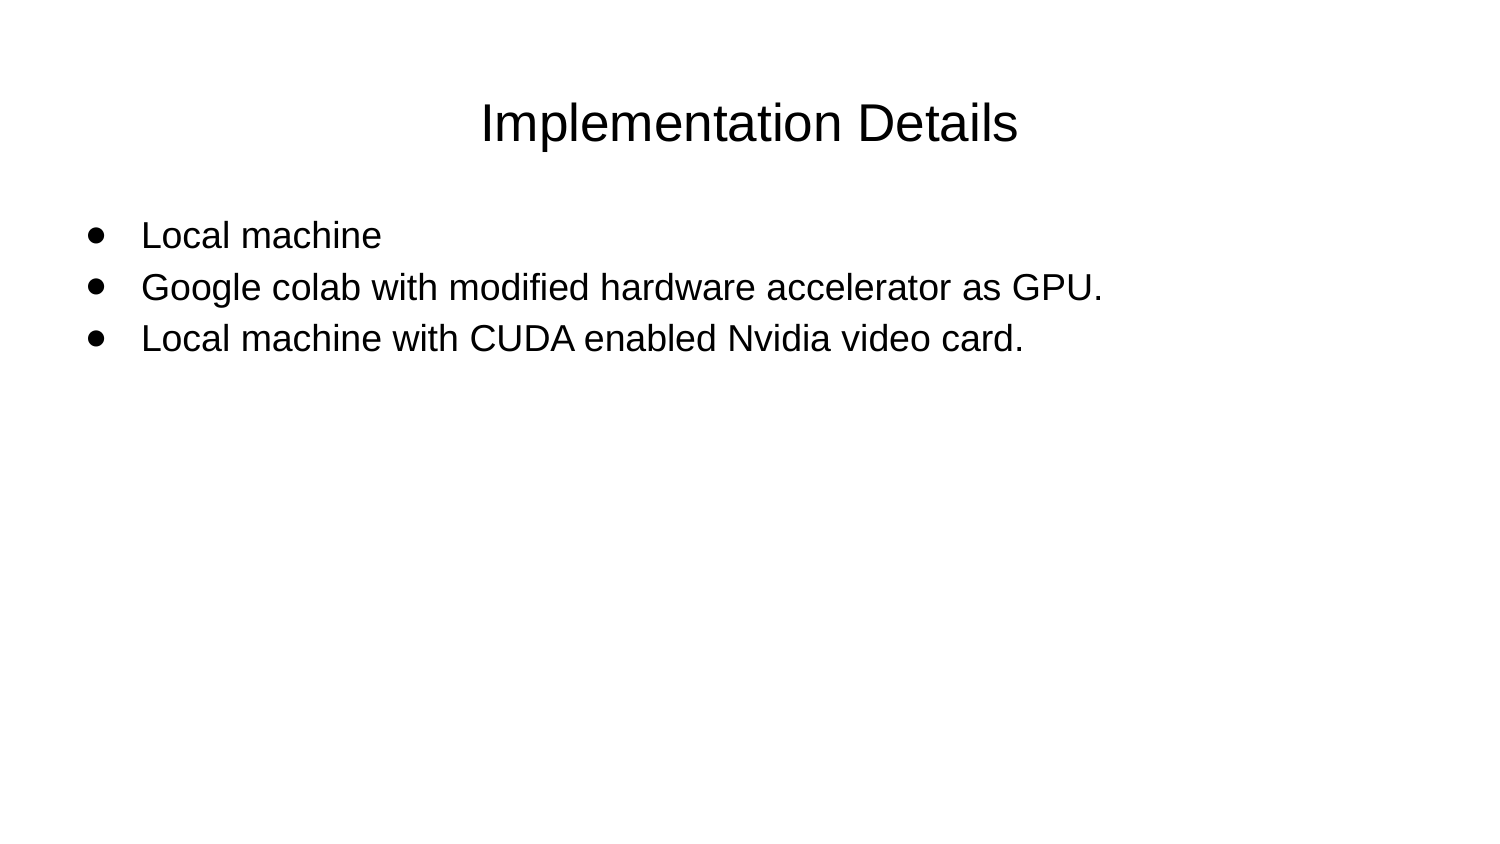

# Implementation Details
Local machine
Google colab with modified hardware accelerator as GPU.
Local machine with CUDA enabled Nvidia video card.